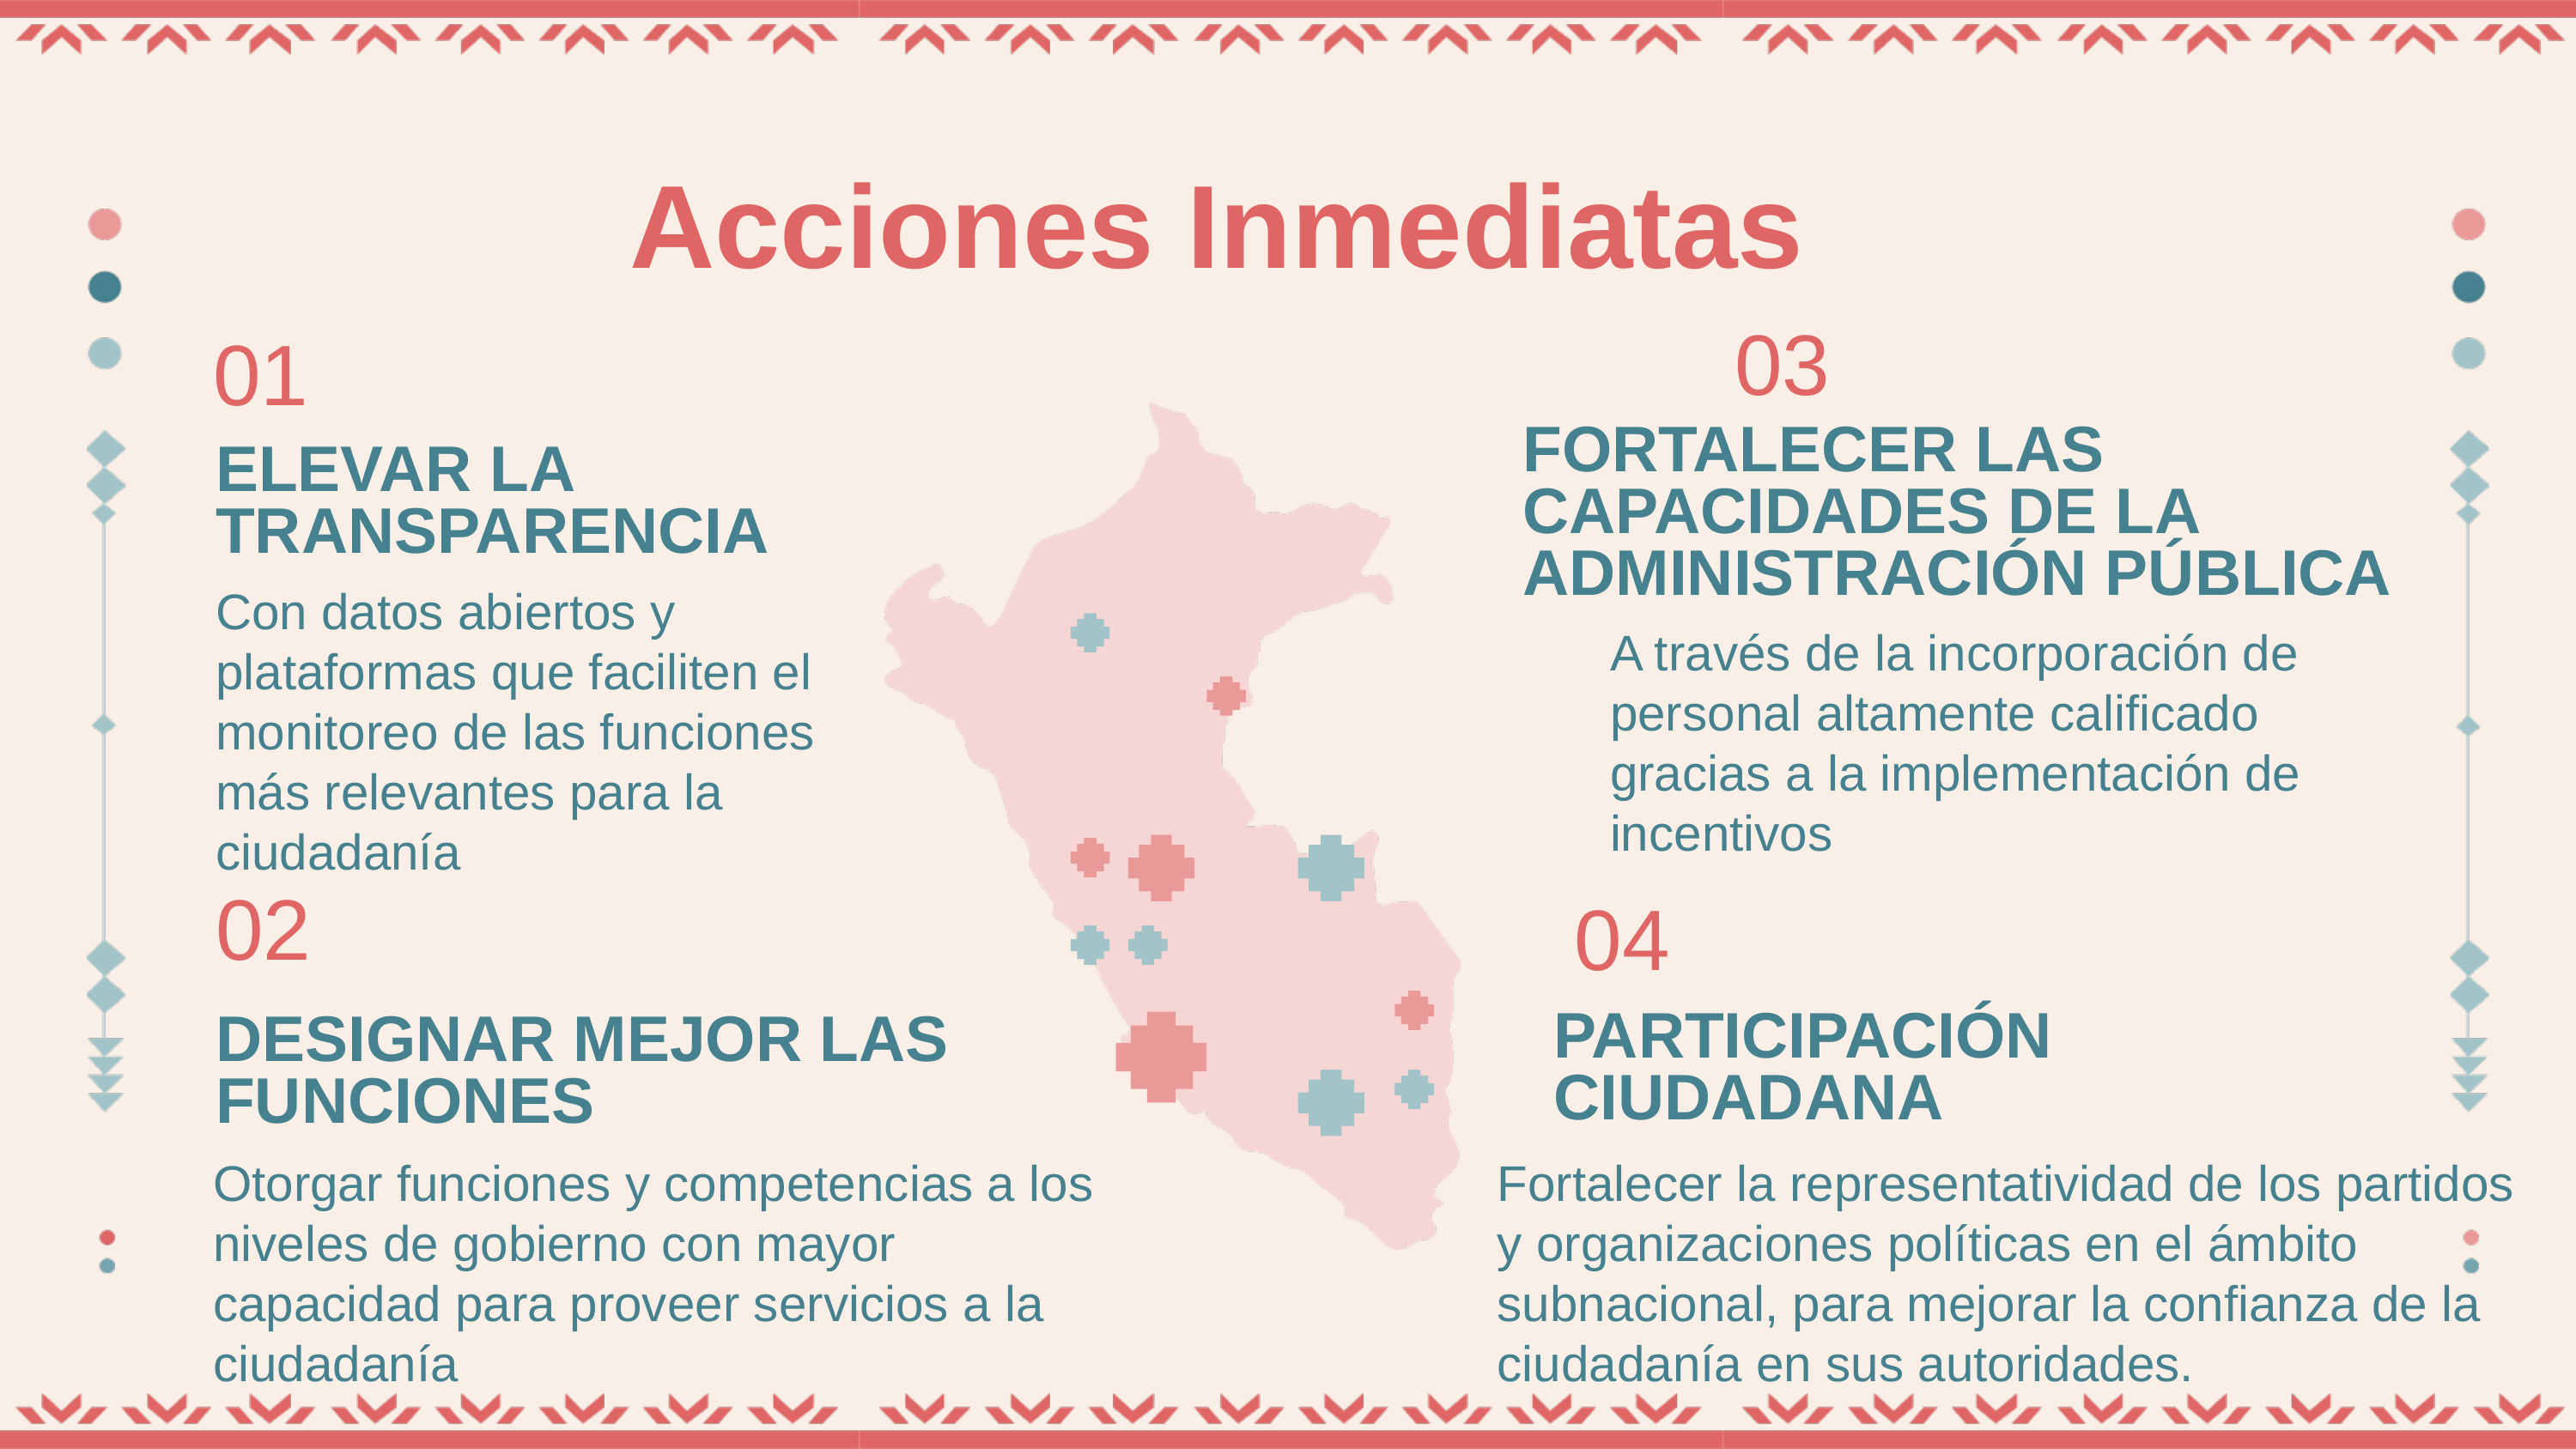

Acciones Inmediatas

03
01

FORTALECER LAS CAPACIDADES DE LA ADMINISTRACIÓN PÚBLICA
ELEVAR LA TRANSPARENCIA
Con datos abiertos y plataformas que faciliten el monitoreo de las funciones más relevantes para la ciudadanía

A través de la incorporación de personal altamente calificado gracias a la implementación de incentivos

02
04

PARTICIPACIÓN CIUDADANA

DESIGNAR MEJOR LAS FUNCIONES

Otorgar funciones y competencias a los niveles de gobierno con mayor capacidad para proveer servicios a la ciudadanía
Fortalecer la representatividad de los partidos y organizaciones políticas en el ámbito subnacional, para mejorar la confianza de la ciudadanía en sus autoridades.